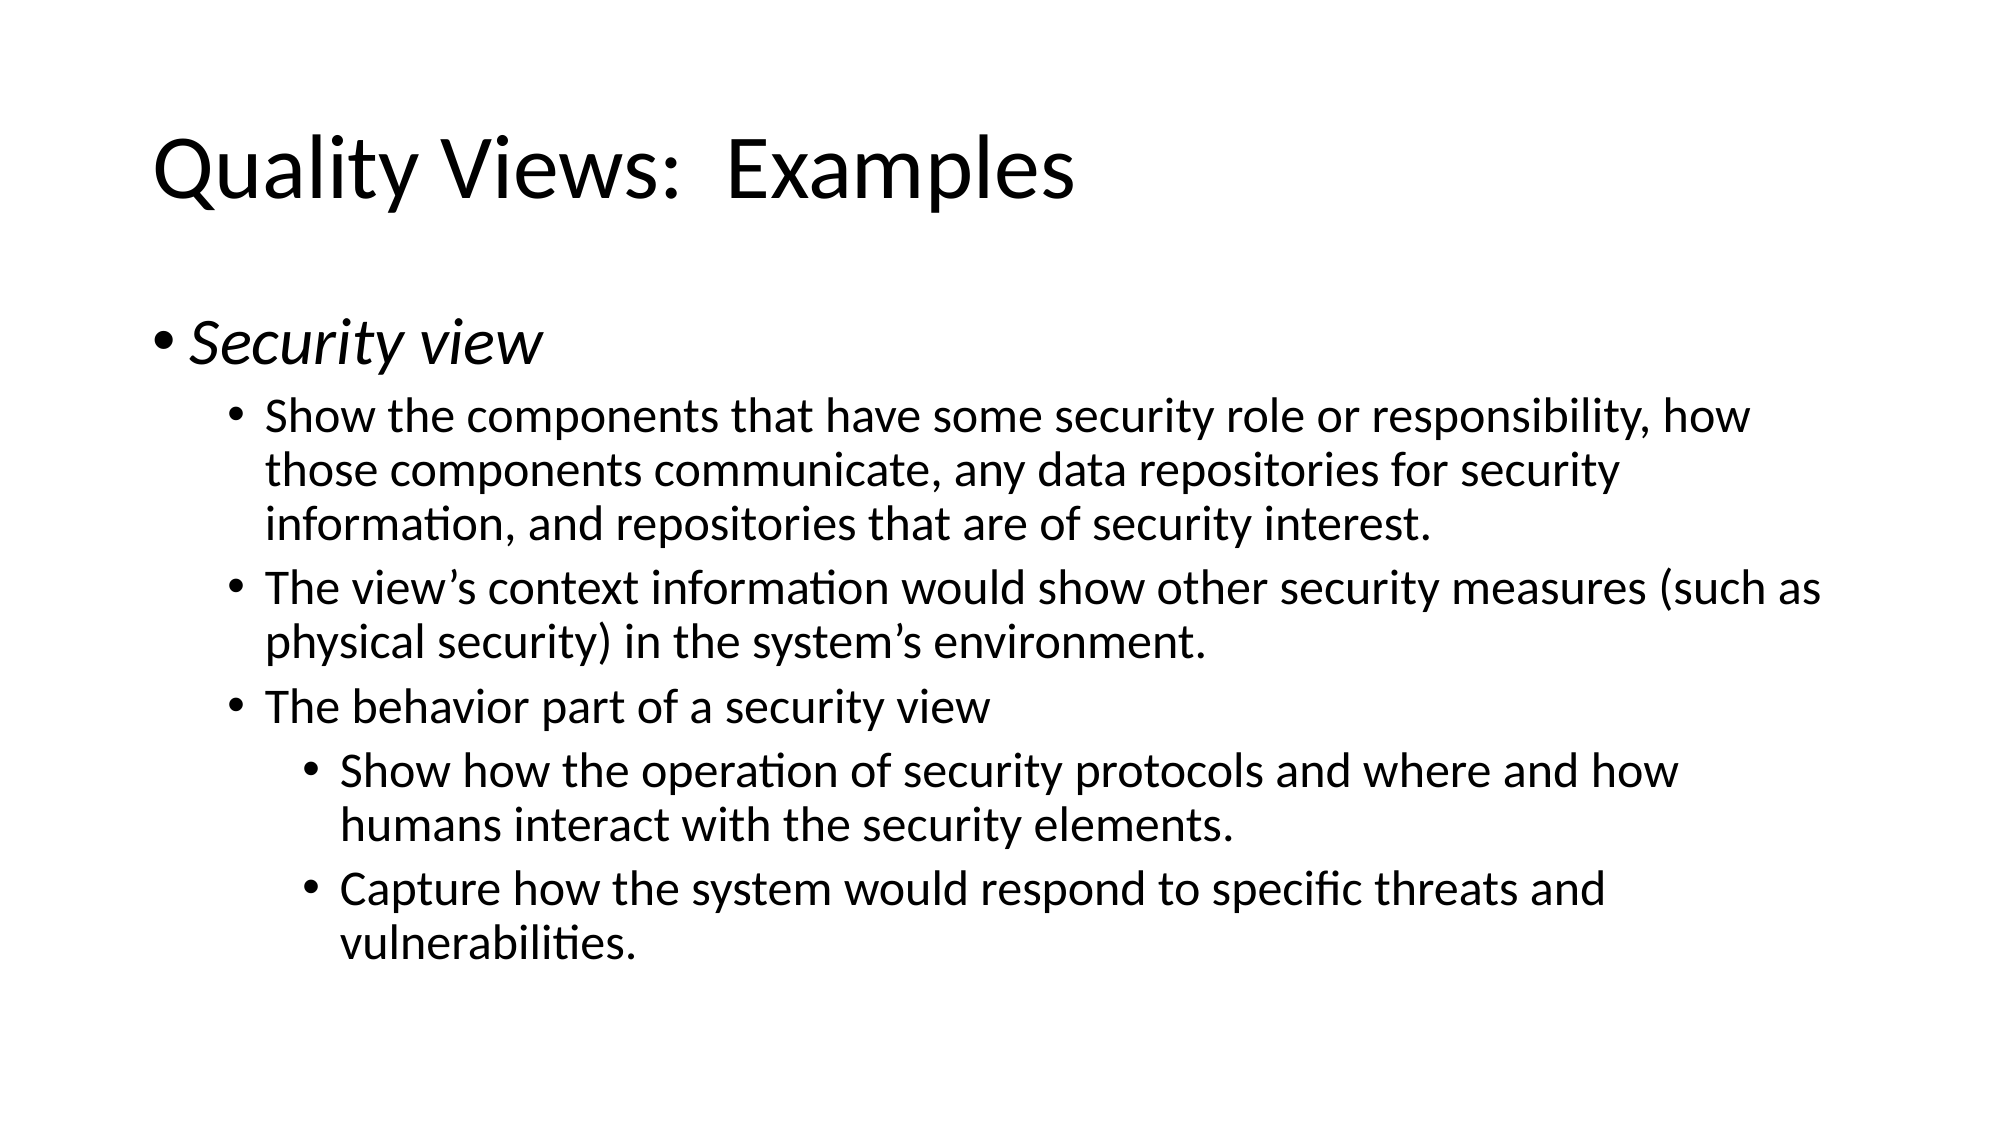

# Quality Views:  Examples
Security view
Show the components that have some security role or responsibility, how those components communicate, any data repositories for security information, and repositories that are of security interest.
The view’s context information would show other security measures (such as physical security) in the system’s environment.
The behavior part of a security view
Show how the operation of security protocols and where and how humans interact with the security elements.
Capture how the system would respond to specific threats and vulnerabilities.